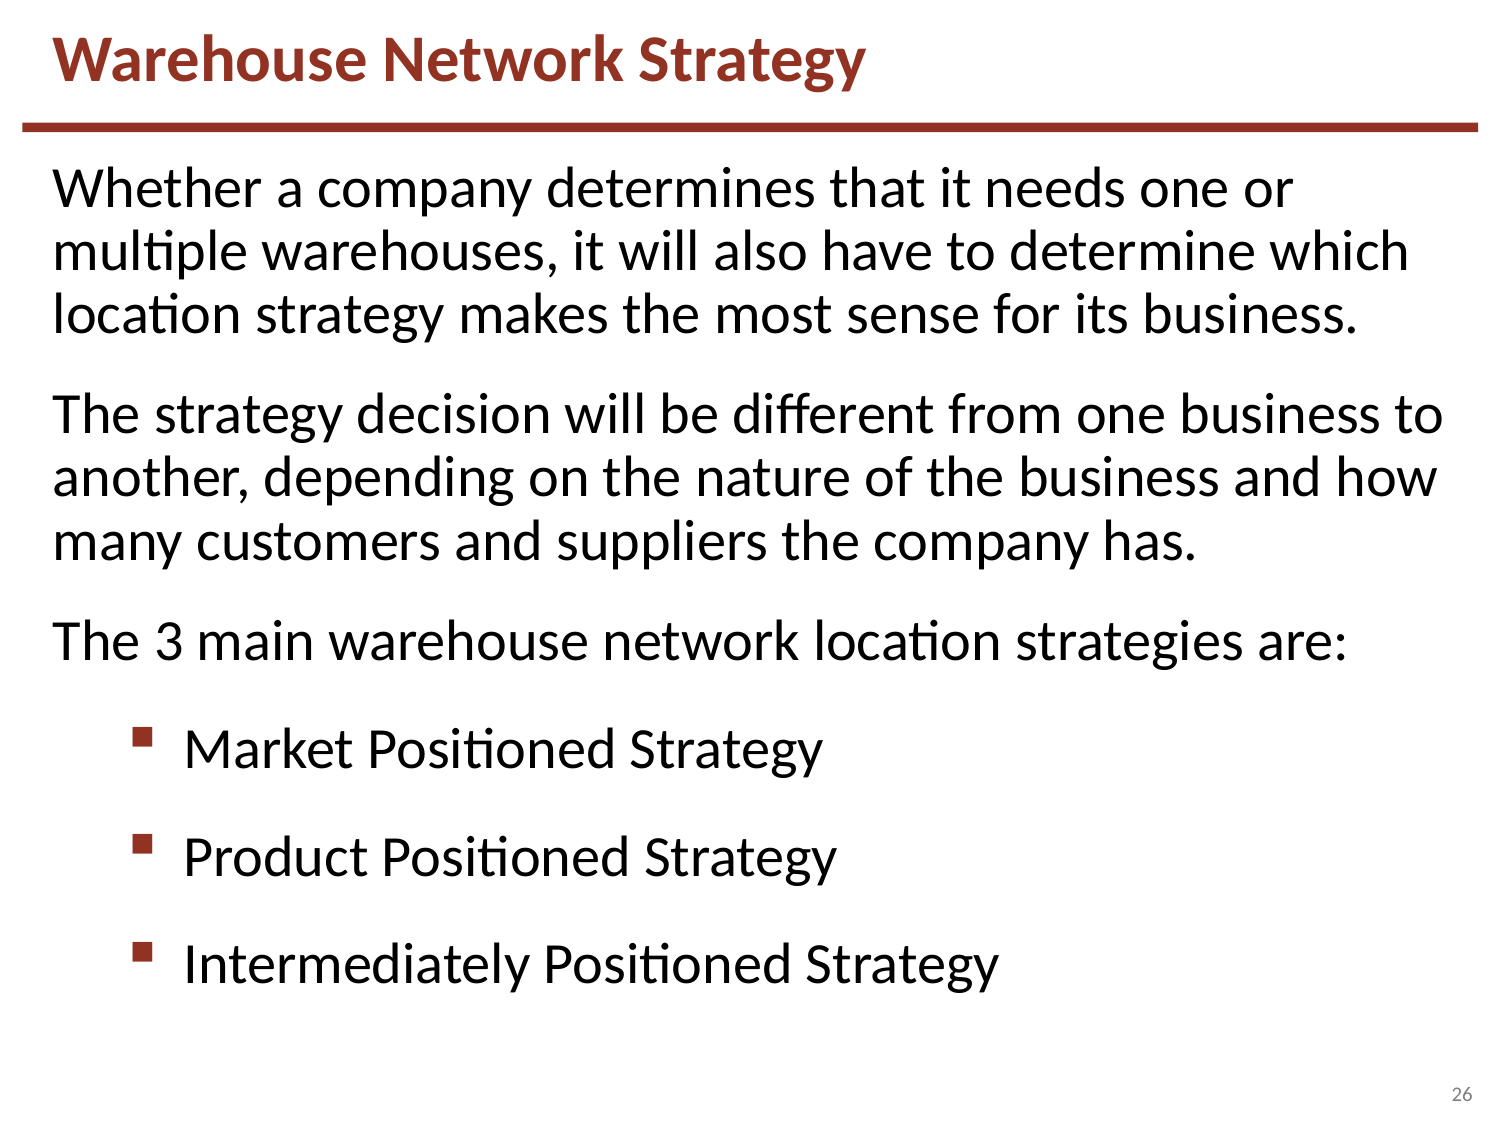

Warehouse Network Strategy
Whether a company determines that it needs one or multiple warehouses, it will also have to determine which location strategy makes the most sense for its business.
The strategy decision will be different from one business to another, depending on the nature of the business and how many customers and suppliers the company has.
The 3 main warehouse network location strategies are:
Market Positioned Strategy
Product Positioned Strategy
Intermediately Positioned Strategy
26